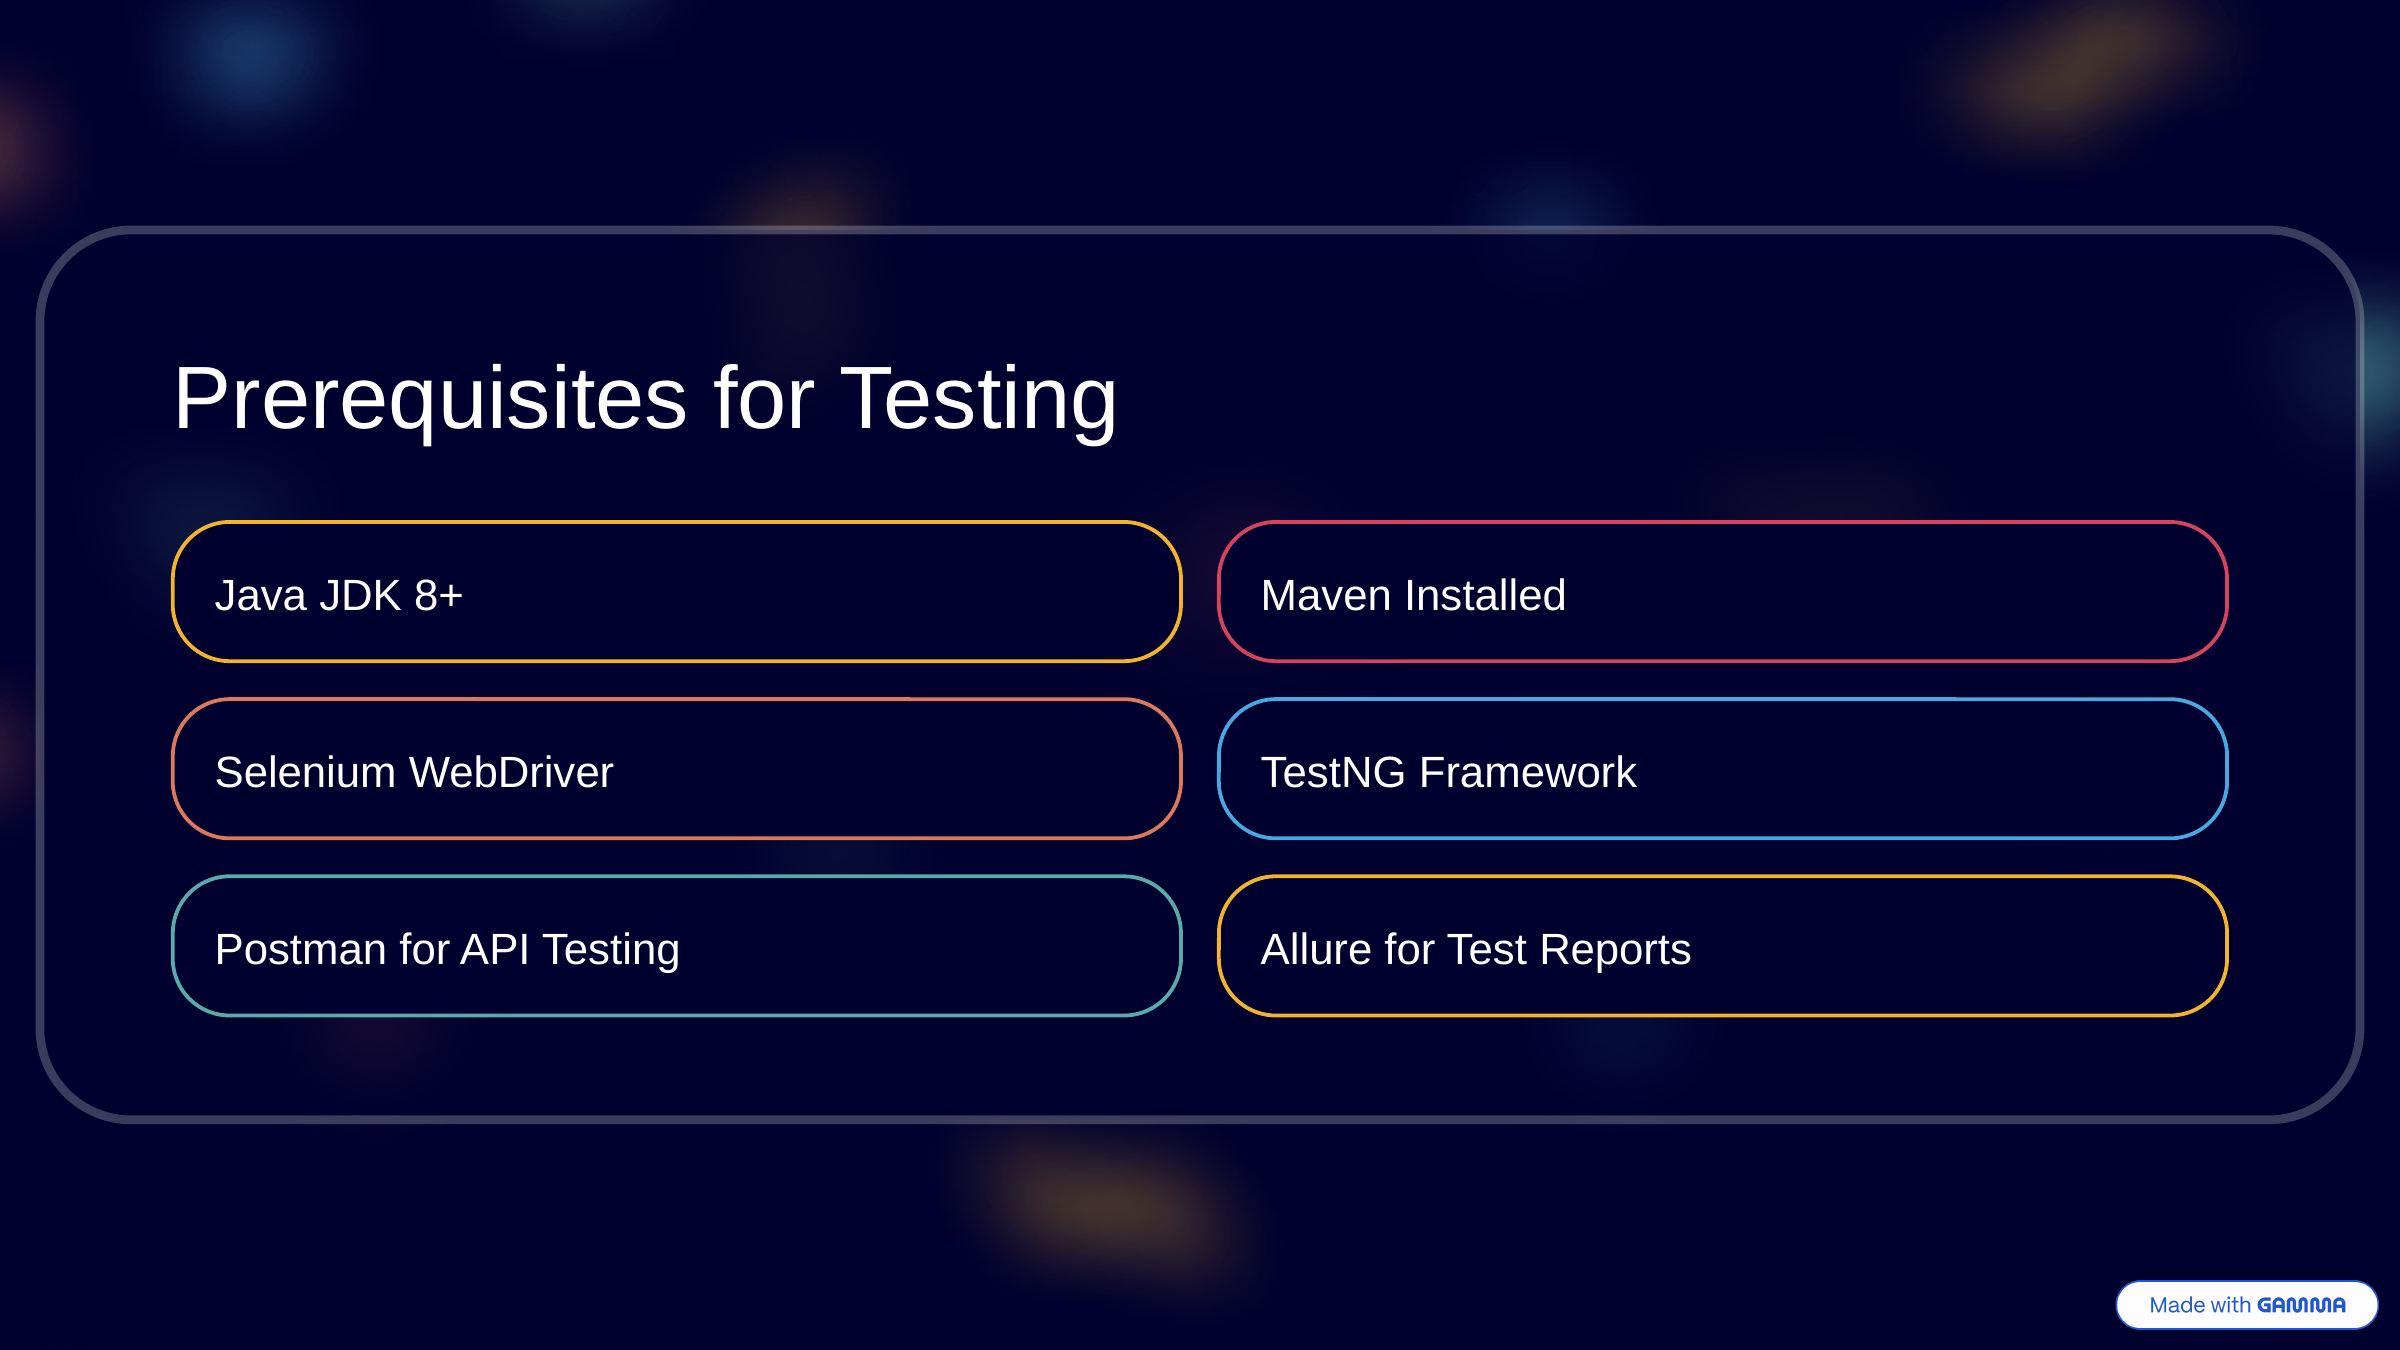

Prerequisites for Testing

Java JDK 8+
Maven Installed

Selenium WebDriver
TestNG Framework

Postman for API Testing
Allure for Test Reports